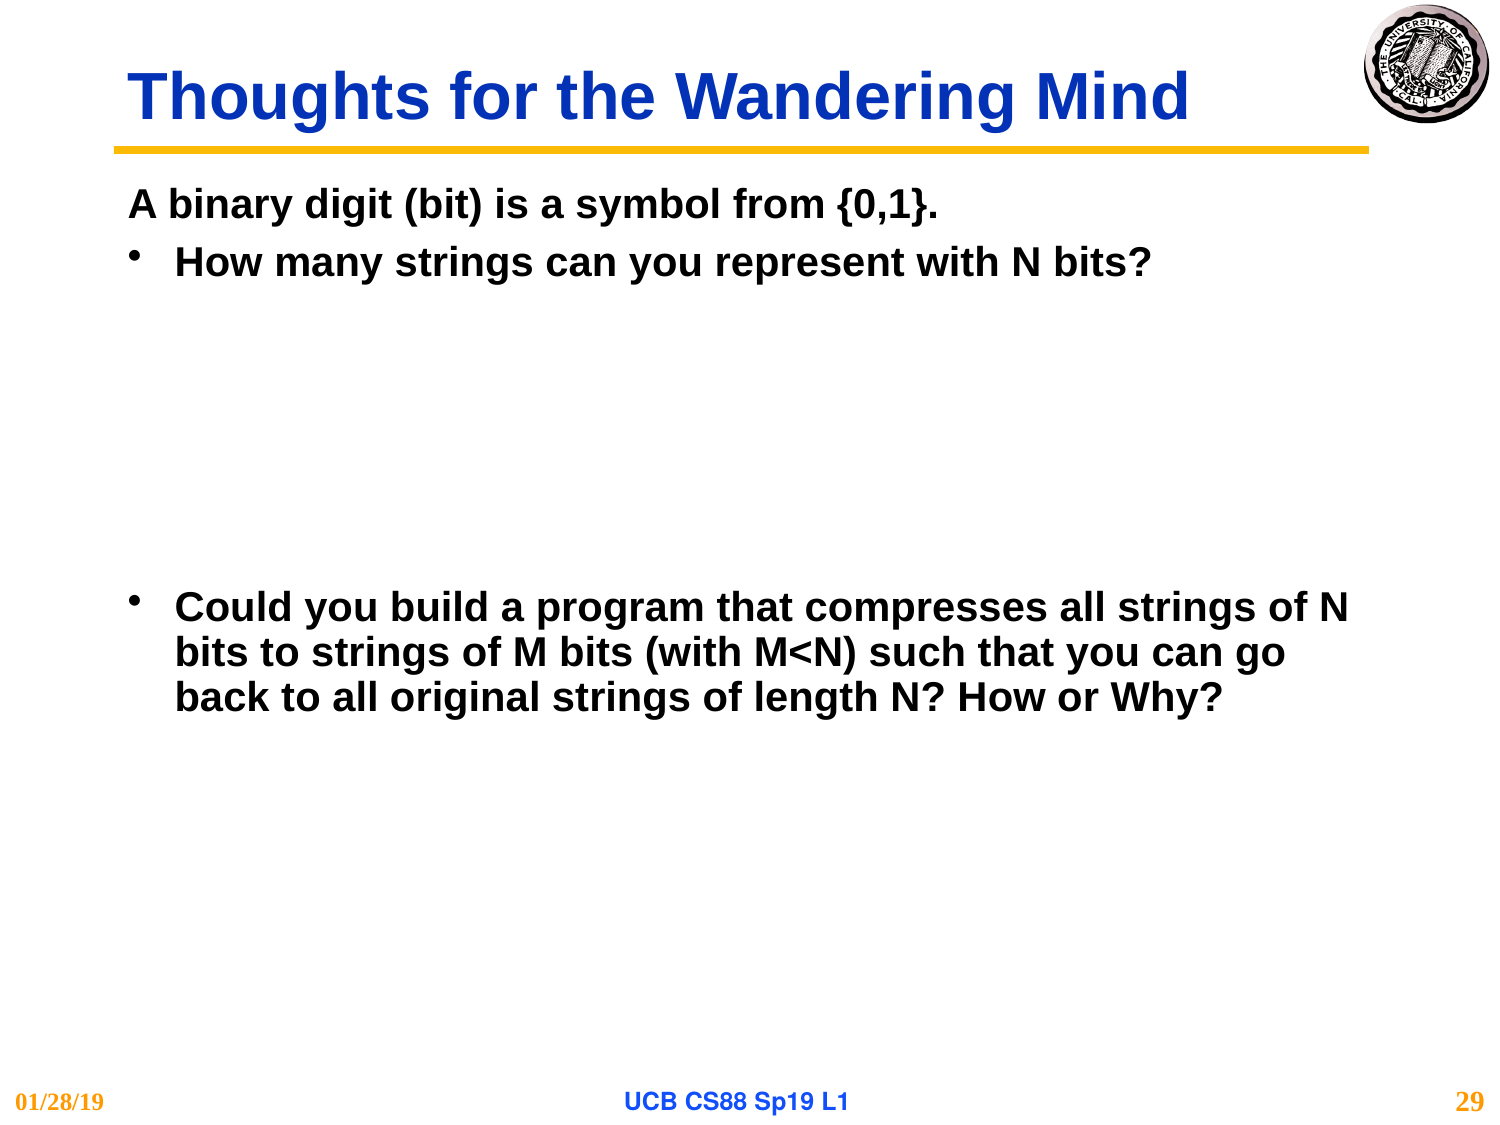

# Thoughts for the Wandering Mind
A binary digit (bit) is a symbol from {0,1}.
How many strings can you represent with N bits?

Could you build a program that compresses all strings of N bits to strings of M bits (with M<N) such that you can go back to all original strings of length N? How or Why?

01/28/19
UCB CS88 Sp19 L1
29